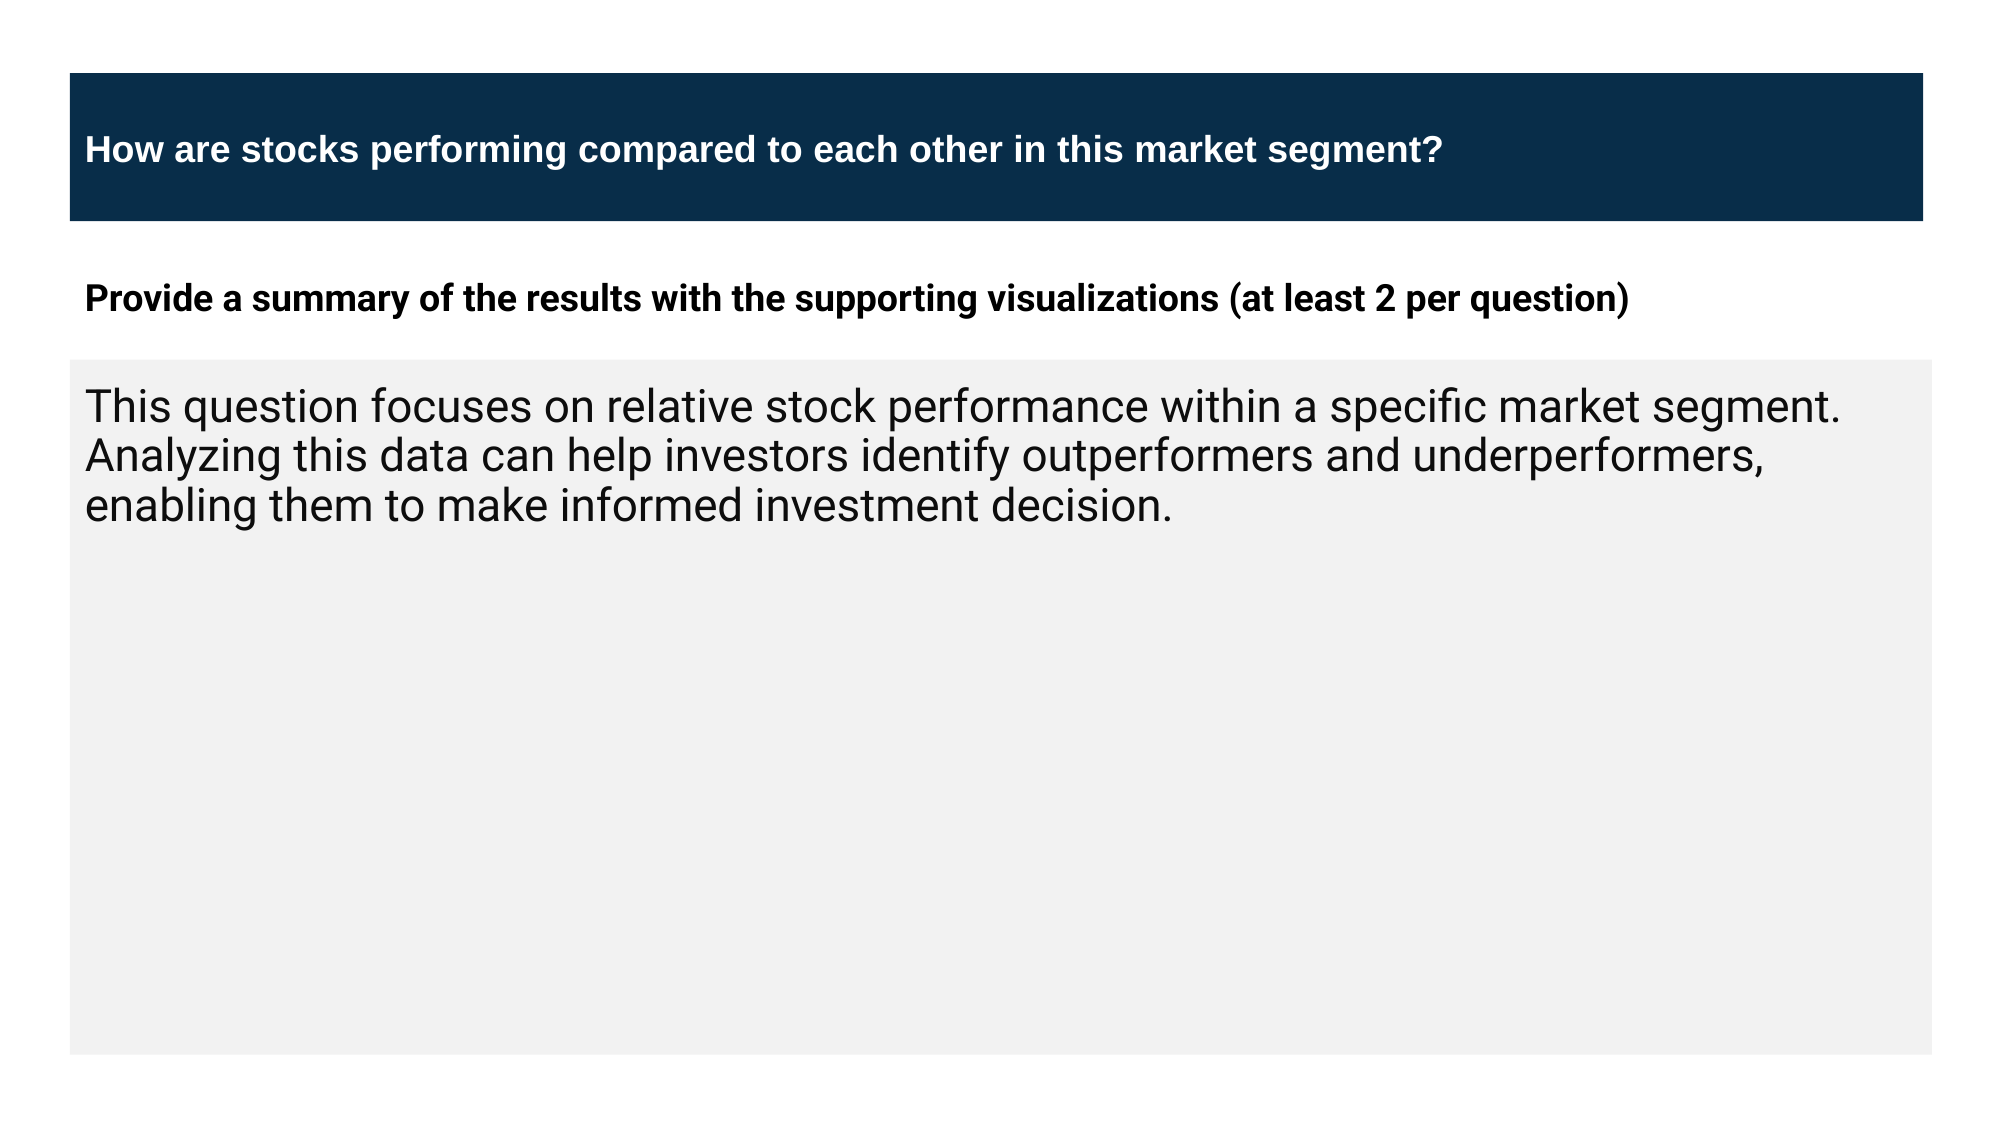

How are stocks performing compared to each other in this market segment?
Provide a summary of the results with the supporting visualizations (at least 2 per question)

This question focuses on relative stock performance within a specific market segment. Analyzing this data can help investors identify outperformers and underperformers, enabling them to make informed investment decision.